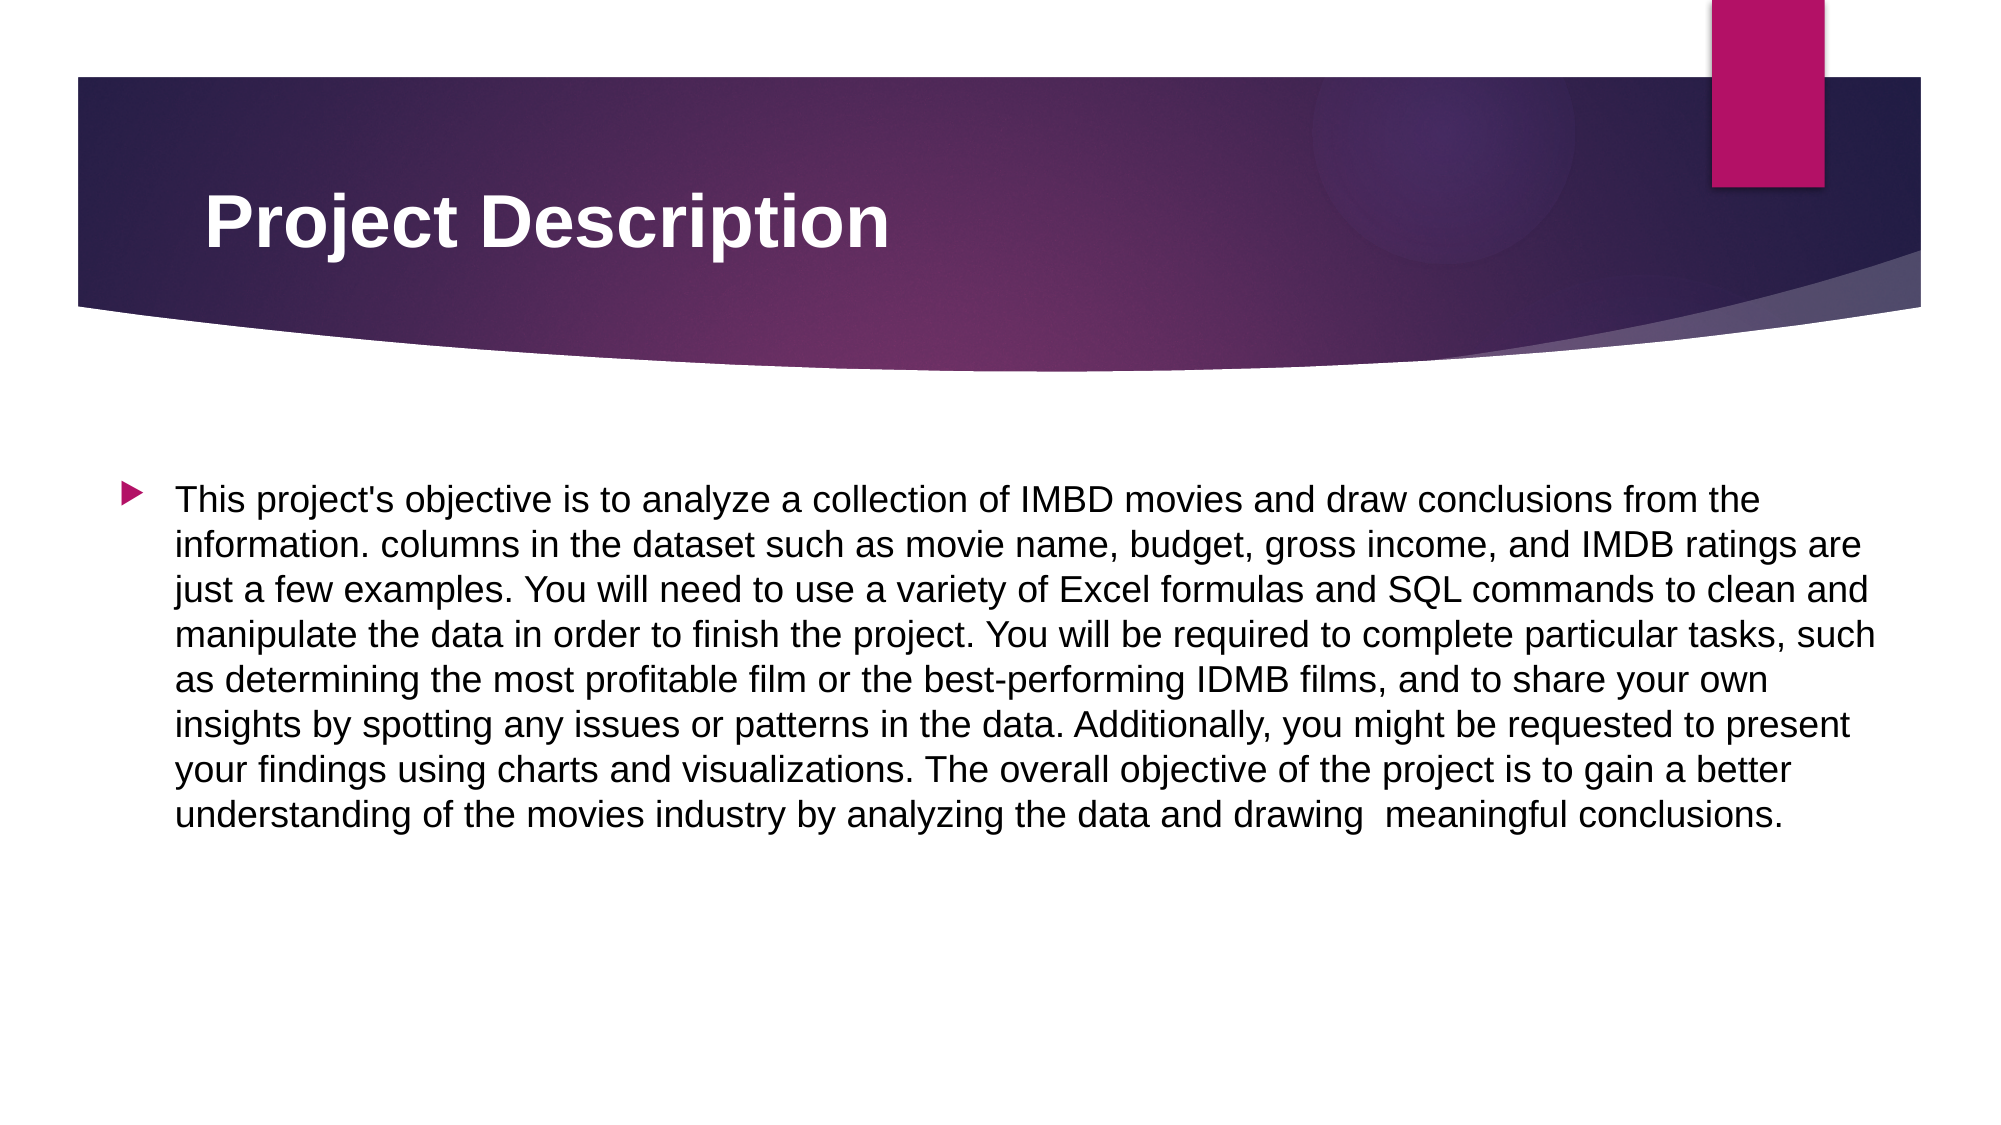

# Project Description
This project's objective is to analyze a collection of IMBD movies and draw conclusions from the information. columns in the dataset such as movie name, budget, gross income, and IMDB ratings are just a few examples. You will need to use a variety of Excel formulas and SQL commands to clean and manipulate the data in order to finish the project. You will be required to complete particular tasks, such as determining the most profitable film or the best-performing IDMB films, and to share your own insights by spotting any issues or patterns in the data. Additionally, you might be requested to present your findings using charts and visualizations. The overall objective of the project is to gain a better understanding of the movies industry by analyzing the data and drawing  meaningful conclusions.